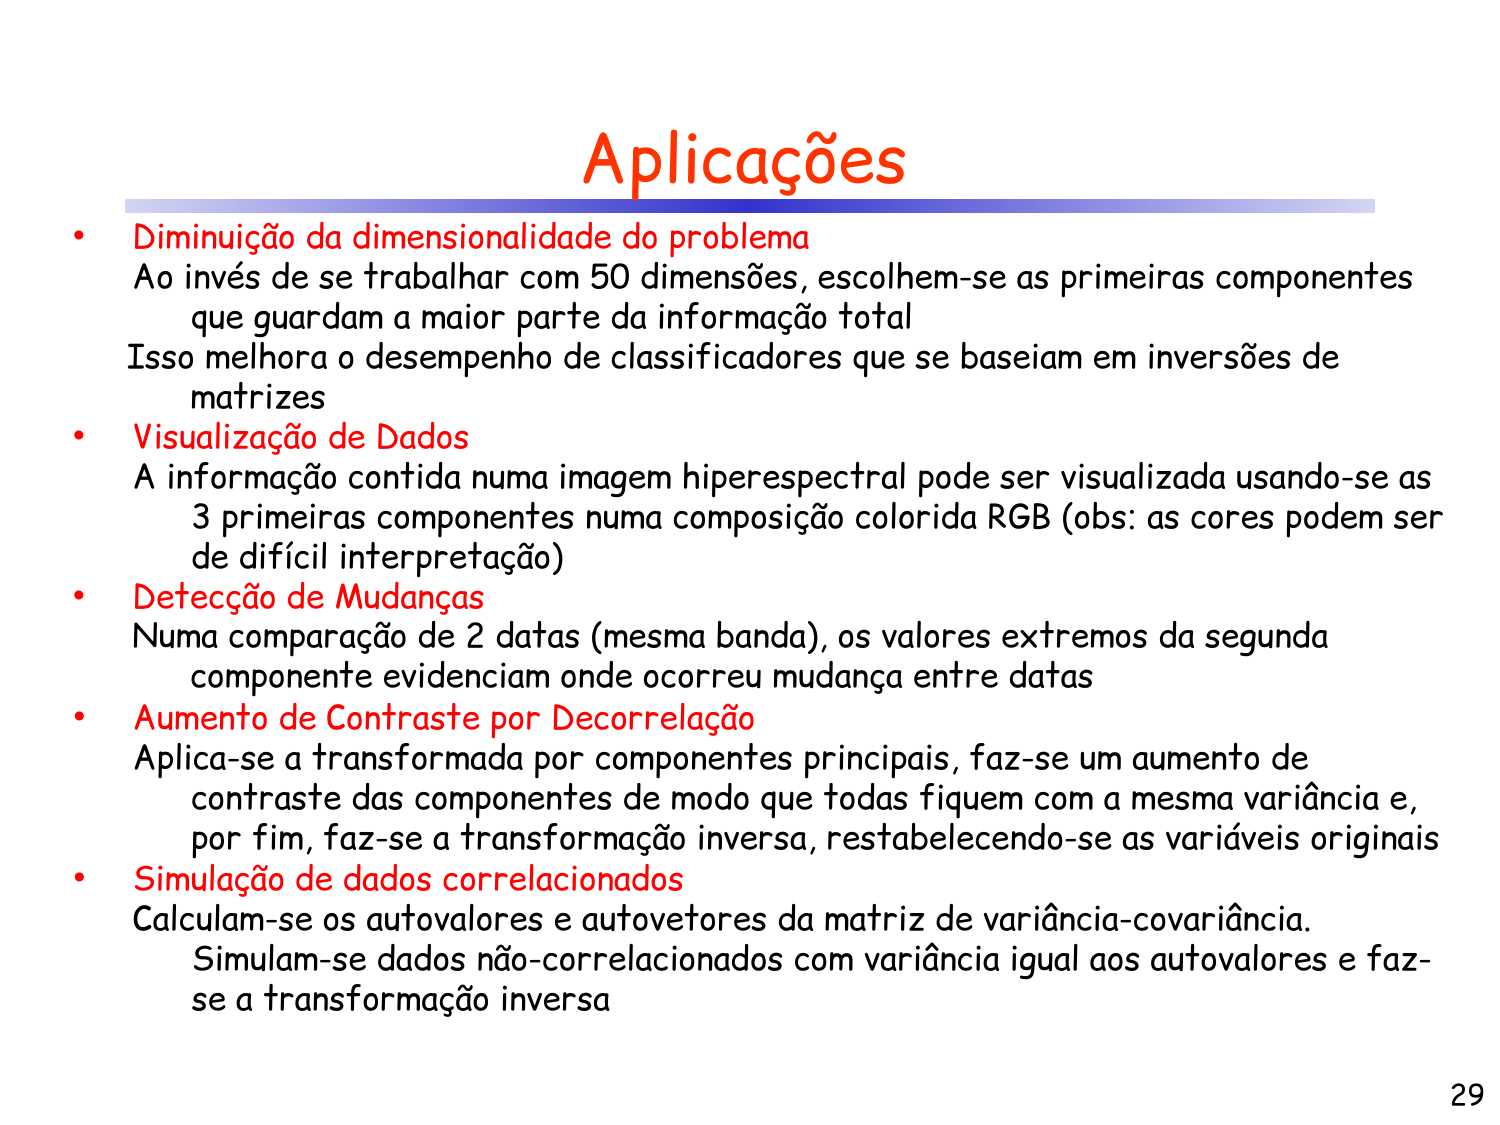

# Aplicações
Diminuição da dimensionalidade do problema
Ao invés de se trabalhar com 50 dimensões, escolhem-se as primeiras componentes que guardam a maior parte da informação total
Isso melhora o desempenho de classificadores que se baseiam em inversões de matrizes
Visualização de Dados
A informação contida numa imagem hiperespectral pode ser visualizada usando-se as 3 primeiras componentes numa composição colorida RGB (obs: as cores podem ser de difícil interpretação)
Detecção de Mudanças
Numa comparação de 2 datas (mesma banda), os valores extremos da segunda componente evidenciam onde ocorreu mudança entre datas
Aumento de Contraste por Decorrelação
Aplica-se a transformada por componentes principais, faz-se um aumento de contraste das componentes de modo que todas fiquem com a mesma variância e, por fim, faz-se a transformação inversa, restabelecendo-se as variáveis originais
Simulação de dados correlacionados
Calculam-se os autovalores e autovetores da matriz de variância-covariância. Simulam-se dados não-correlacionados com variância igual aos autovalores e faz-se a transformação inversa
29